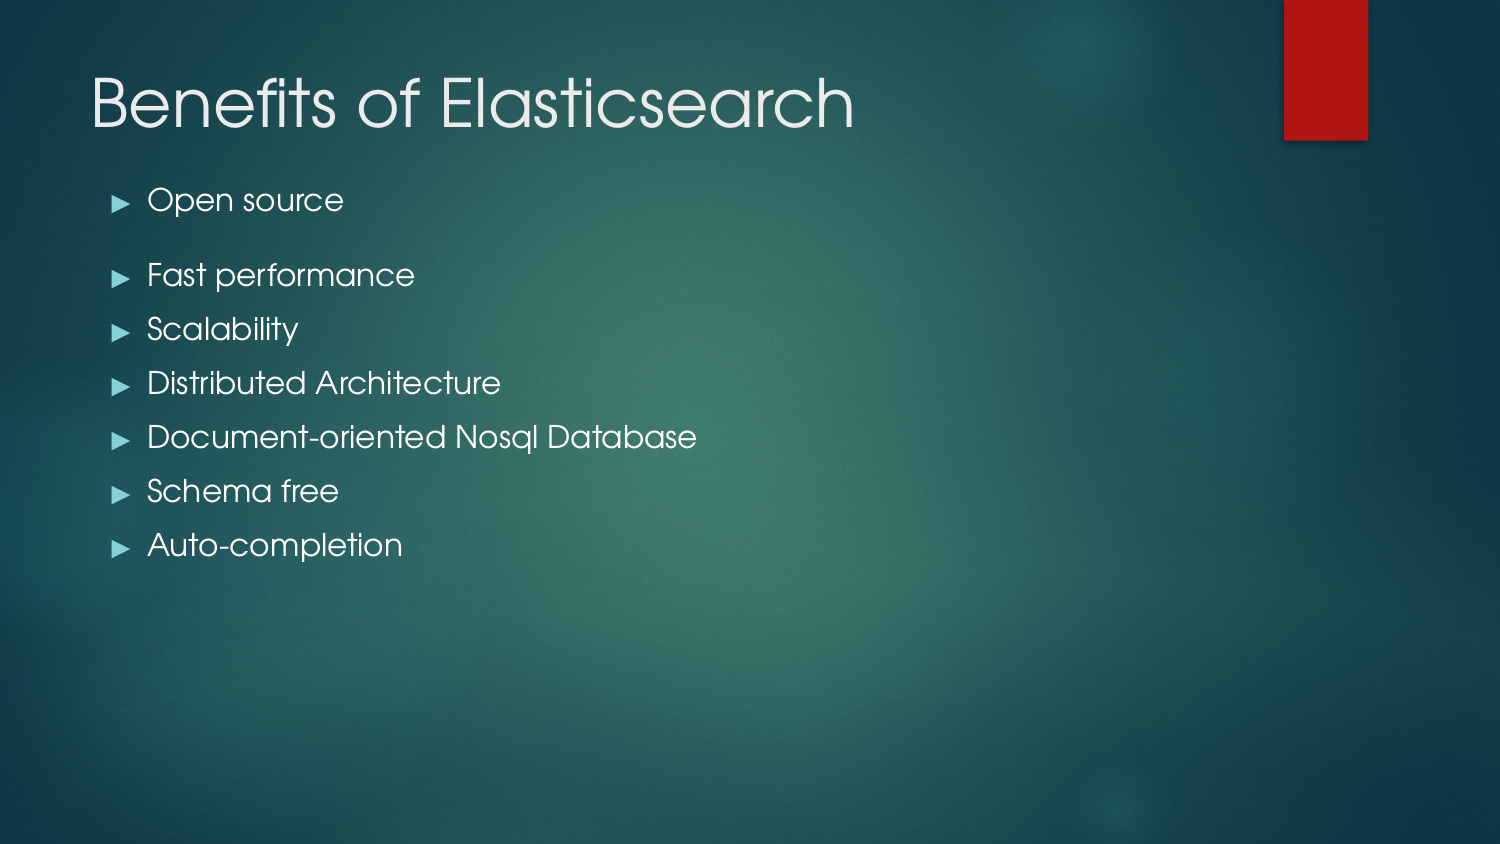

# Benefits of Elasticsearch

Open source

Fast performance
Scalability
Distributed Architecture
Document-oriented Nosql Database
Schema free
Auto-completion